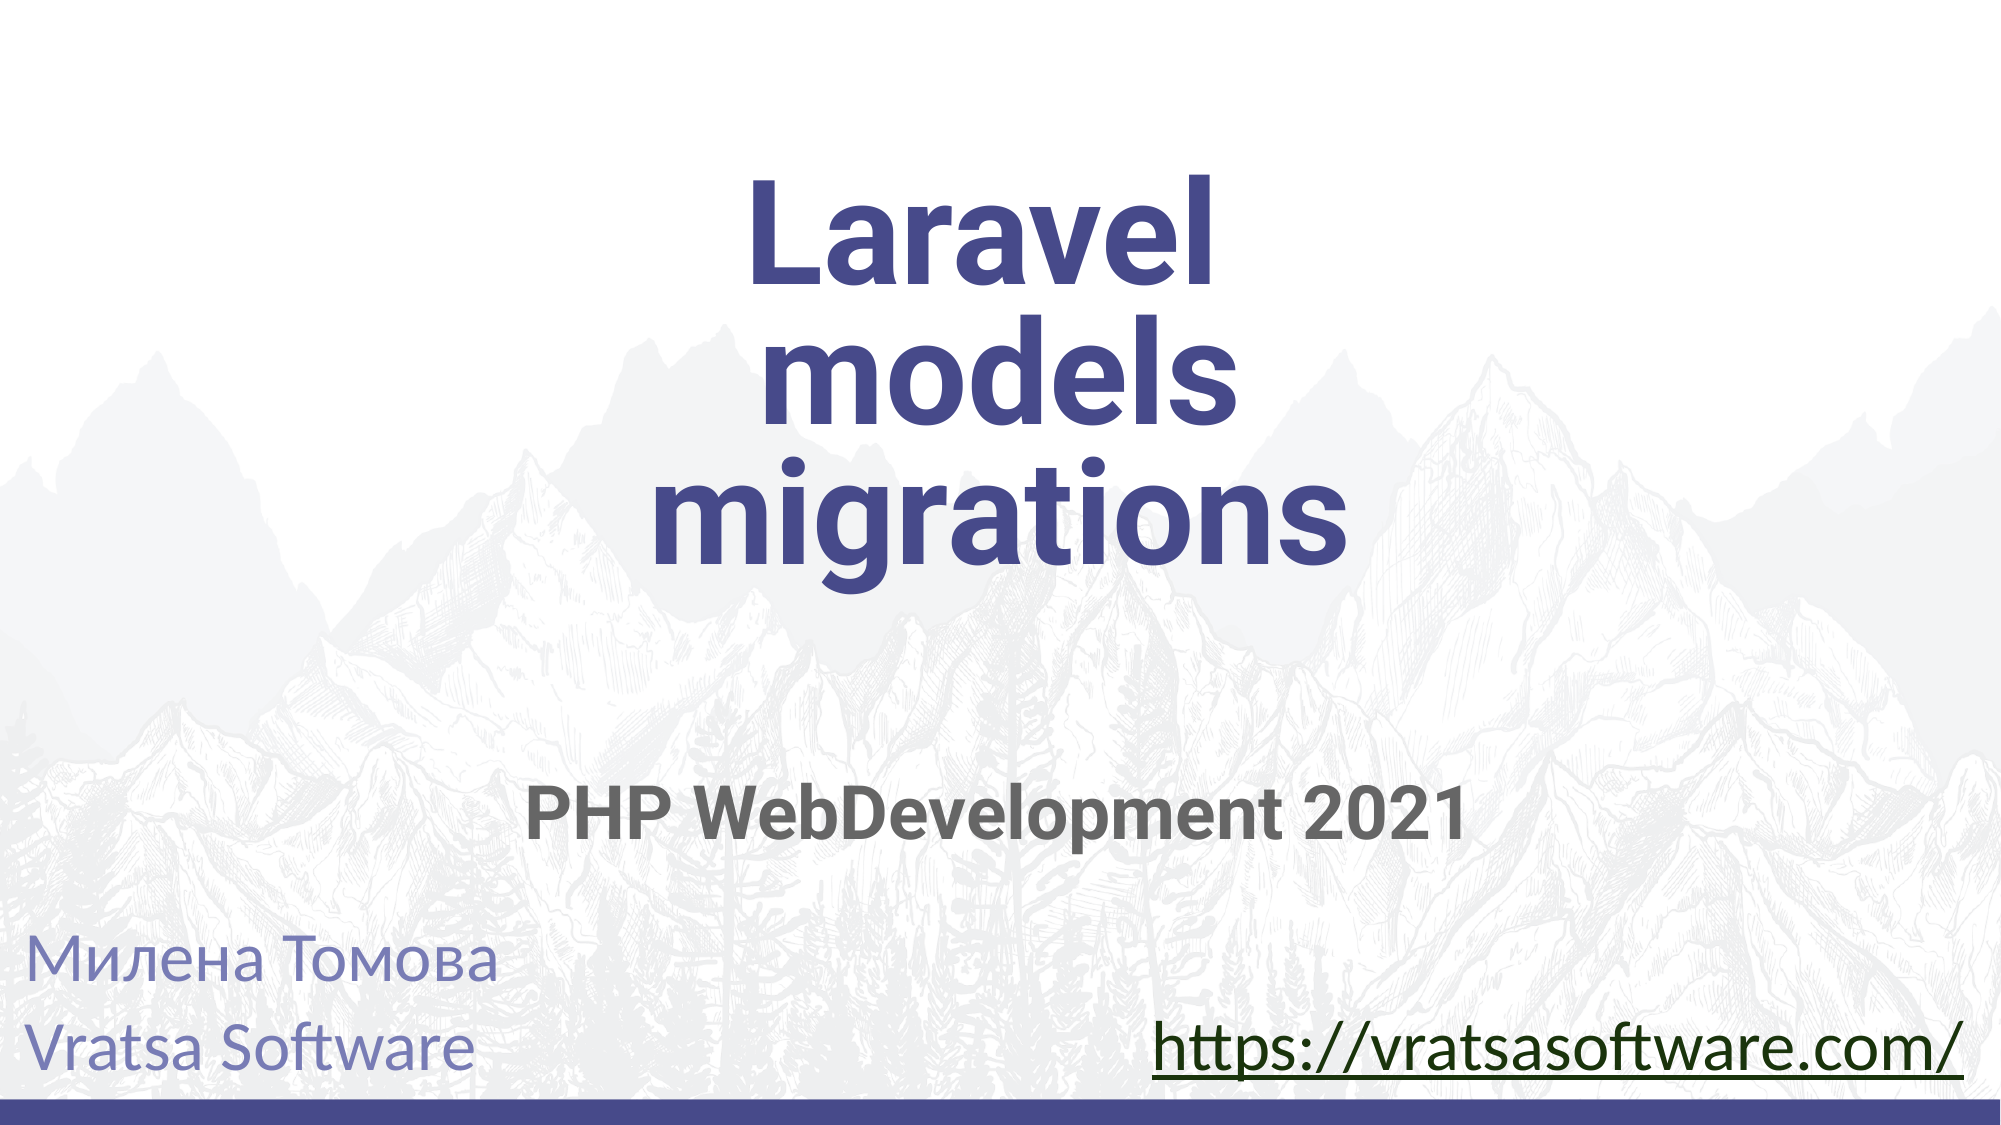

# Laravel
models
migrations

PHP WebDevelopment 2021
Милена Томова
Vratsa Software
https://vratsasoftware.com/